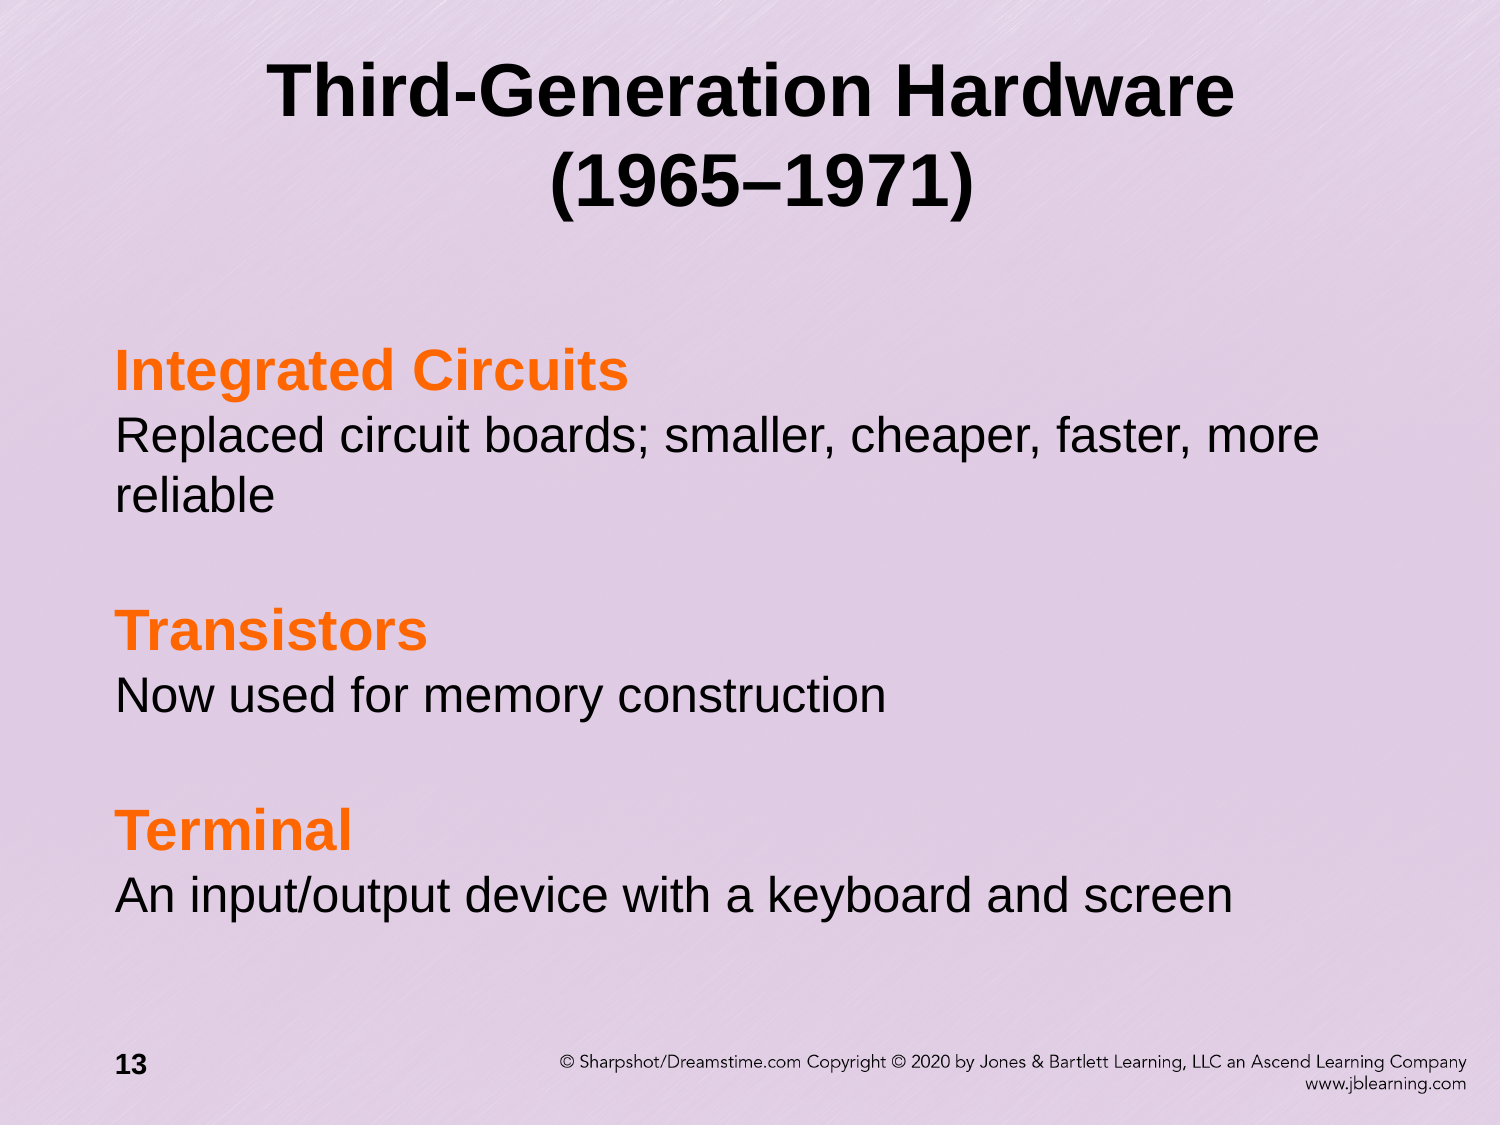

# Third-Generation Hardware (1965–1971)
Integrated Circuits
Replaced circuit boards; smaller, cheaper, faster, more reliable

Transistors
Now used for memory construction

Terminal
An input/output device with a keyboard and screen

13